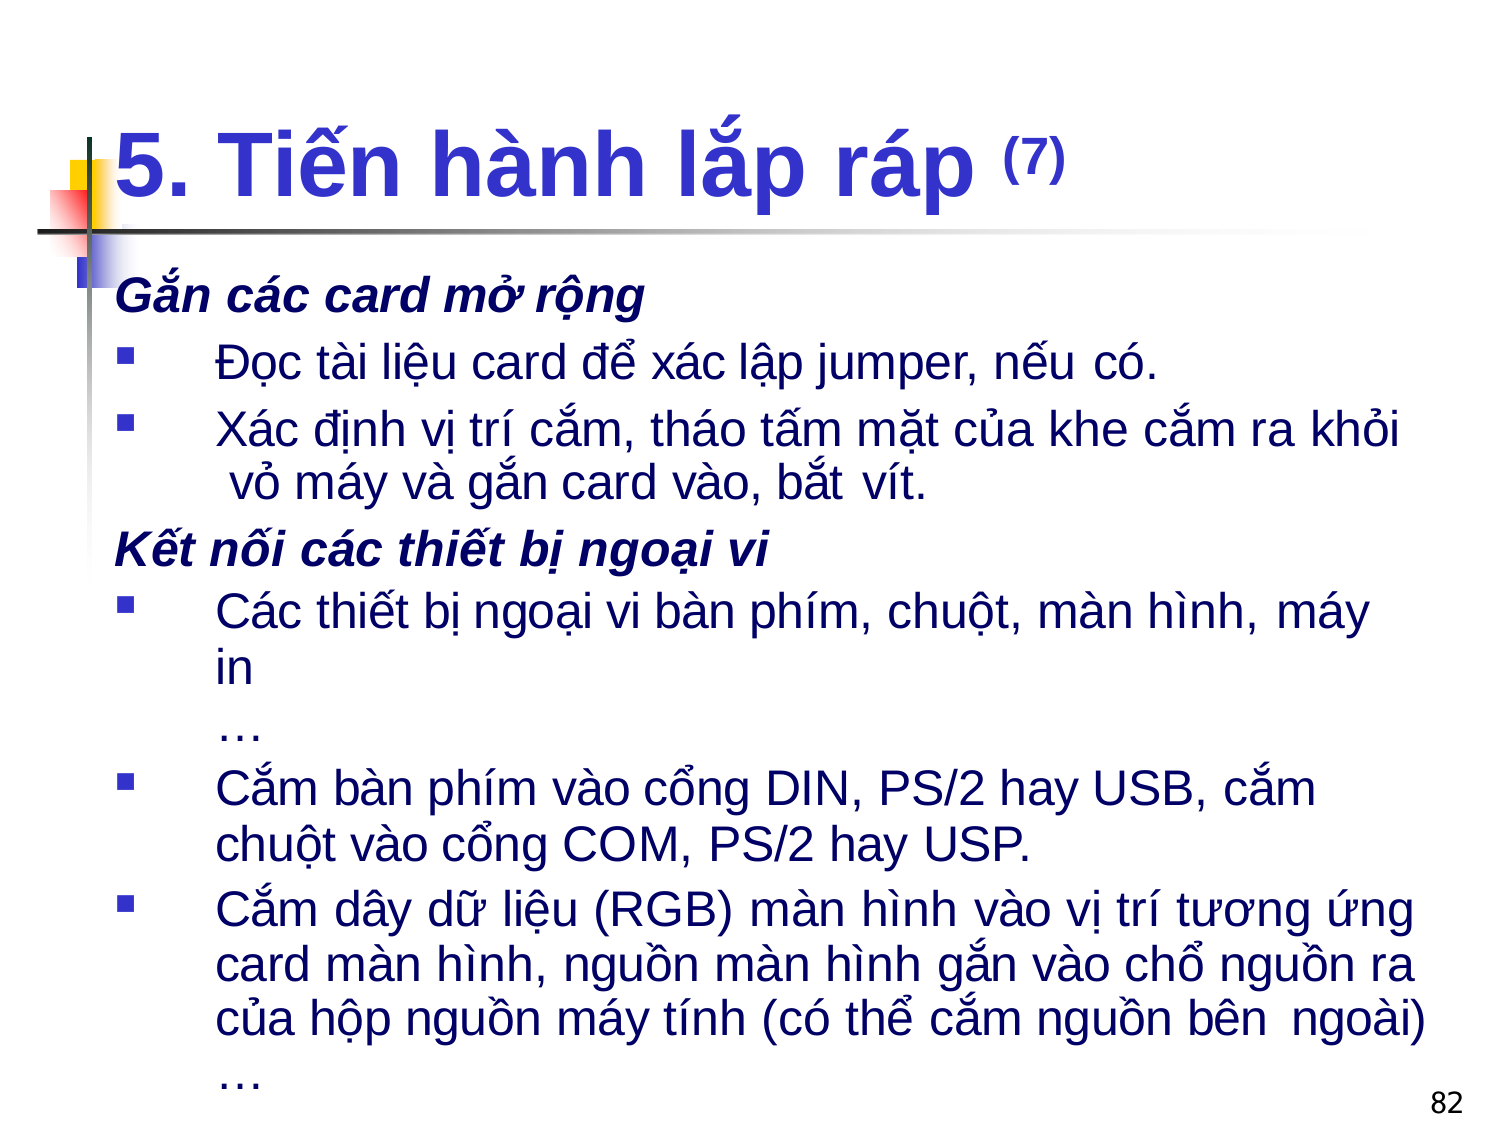

# 5. Tiến hành lắp ráp (7)
Gắn các card mở rộng
Đọc tài liệu card để xác lập jumper, nếu có.
Xác định vị trí cắm, tháo tấm mặt của khe cắm ra khỏi  vỏ máy và gắn card vào, bắt vít.
Kết nối các thiết bị ngoại vi
Các thiết bị ngoại vi bàn phím, chuột, màn hình, máy in
…
Cắm bàn phím vào cổng DIN, PS/2 hay USB, cắm
chuột vào cổng COM, PS/2 hay USP.
Cắm dây dữ liệu (RGB) màn hình vào vị trí tương ứng  card màn hình, nguồn màn hình gắn vào chổ nguồn ra  của hộp nguồn máy tính (có thể cắm nguồn bên ngoài)
…
82